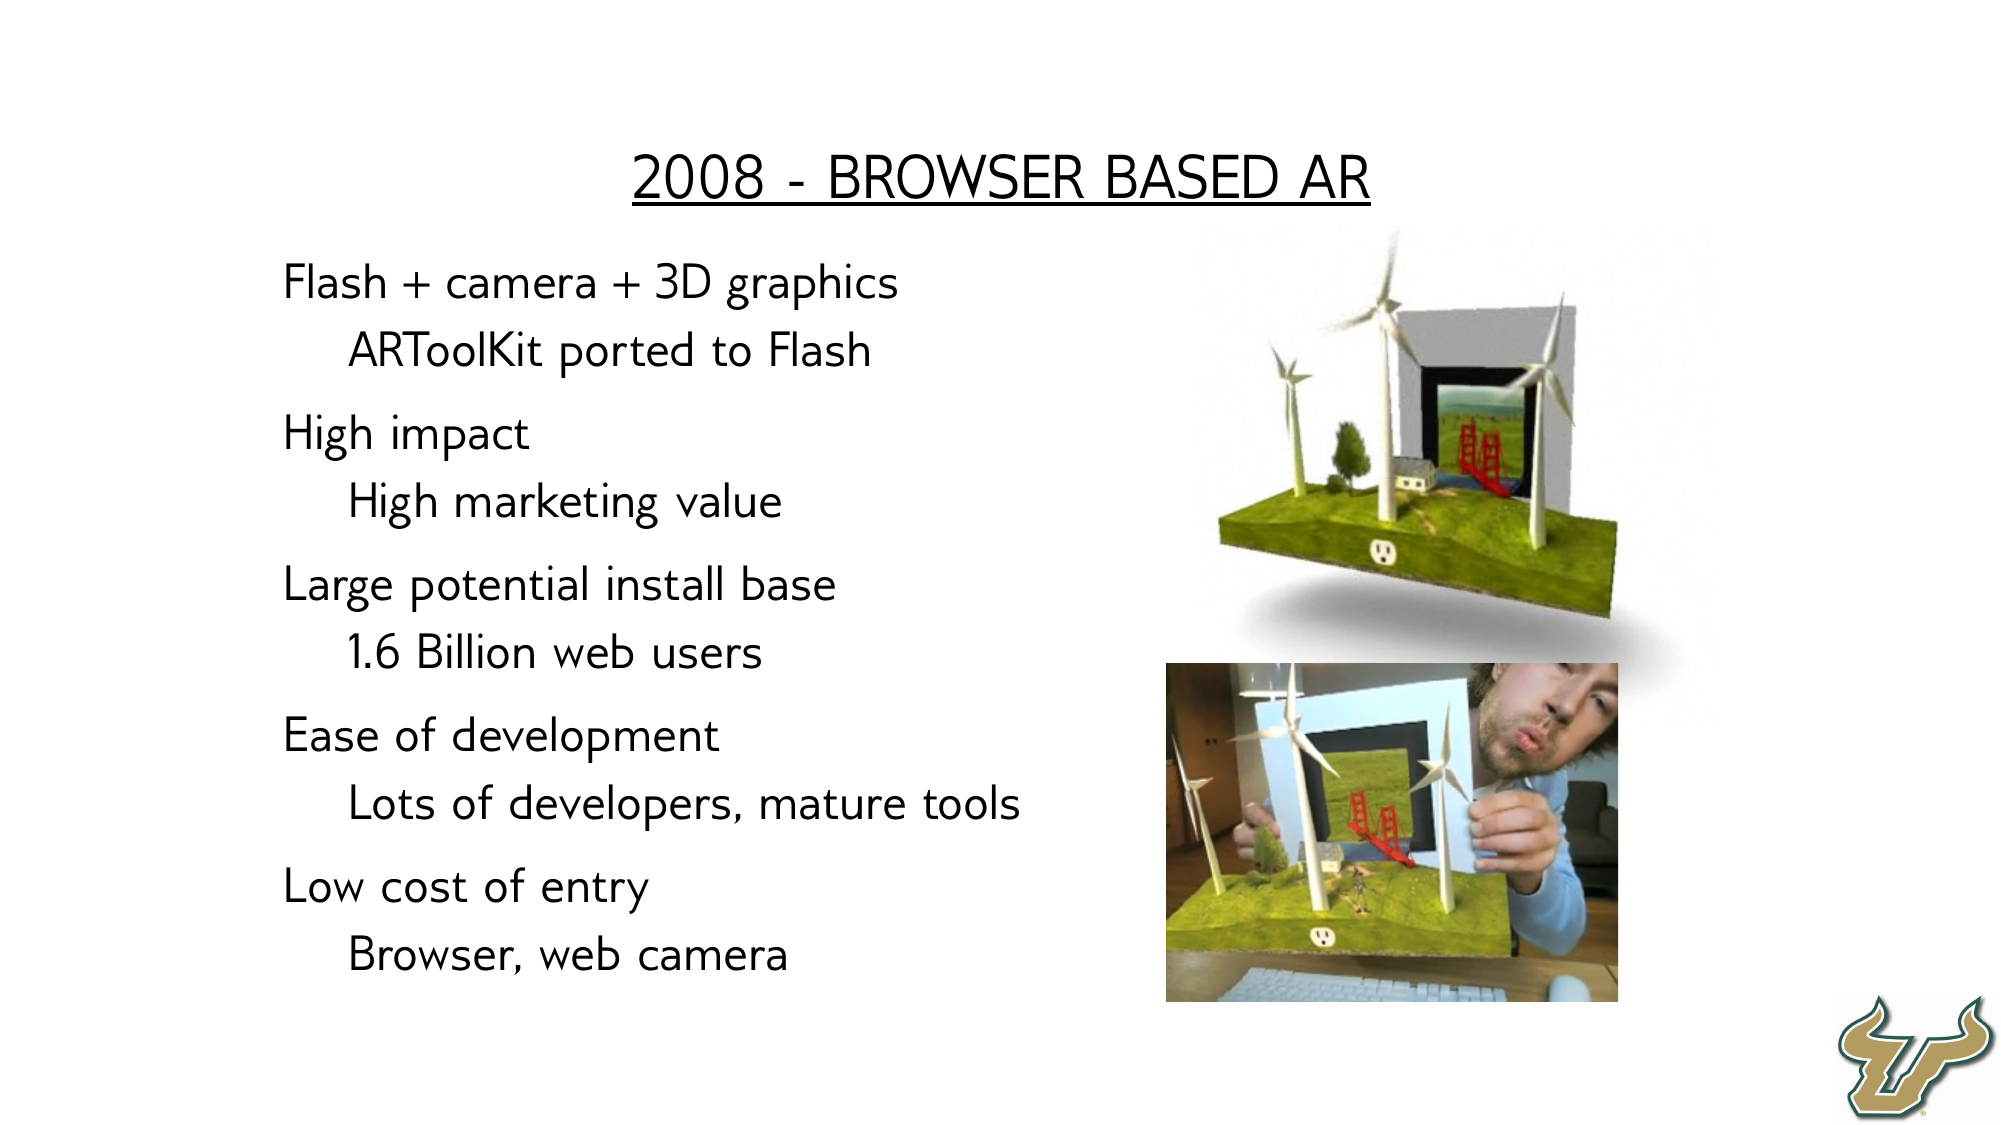

2008 - Browser Based AR
Flash + camera + 3D graphics
ARToolKit ported to Flash
High impact
High marketing value
Large potential install base
1.6 Billion web users
Ease of development
Lots of developers, mature tools
Low cost of entry
Browser, web camera